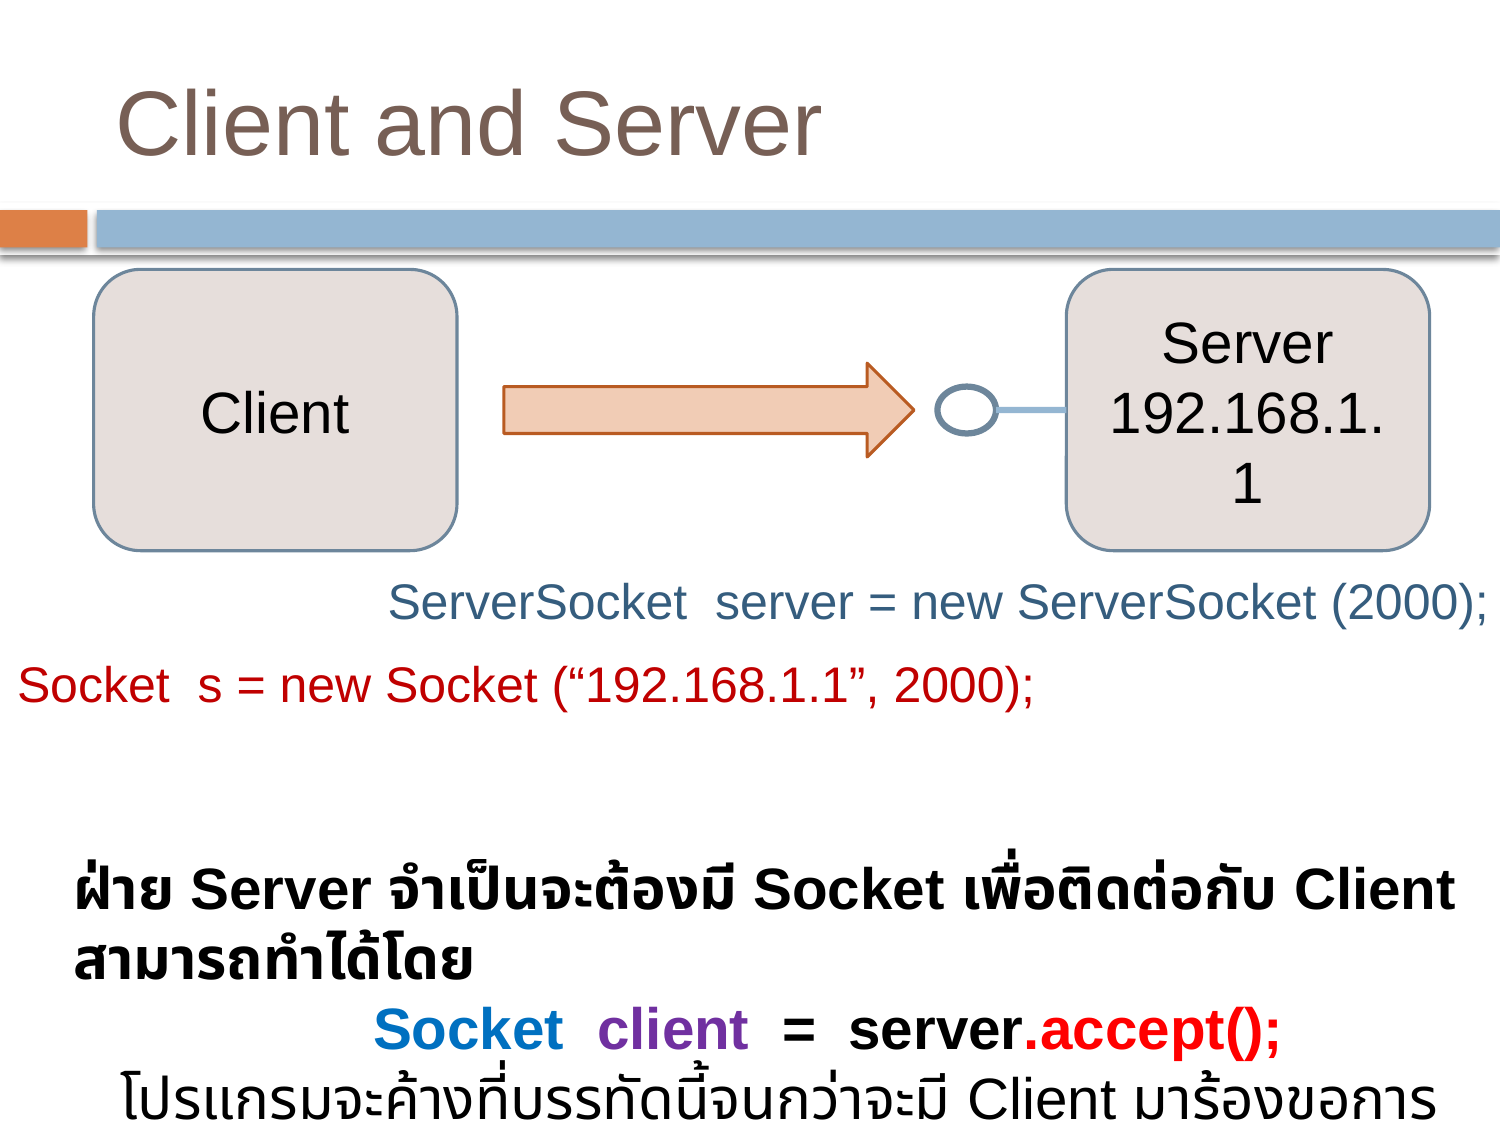

# Client and Server
Client
Server
192.168.1.1

ServerSocket  server = new ServerSocket (2000);
Socket  s = new Socket (“192.168.1.1”, 2000);
ฝ่าย Server จำเป็นจะต้องมี Socket เพื่อติดต่อกับ Client สามารถทำได้โดย
 		Socket  client  =  server.accept();
โปรแกรมจะค้างที่บรรทัดนี้จนกว่าจะมี Client มาร้องขอการเชื่อมต่อ